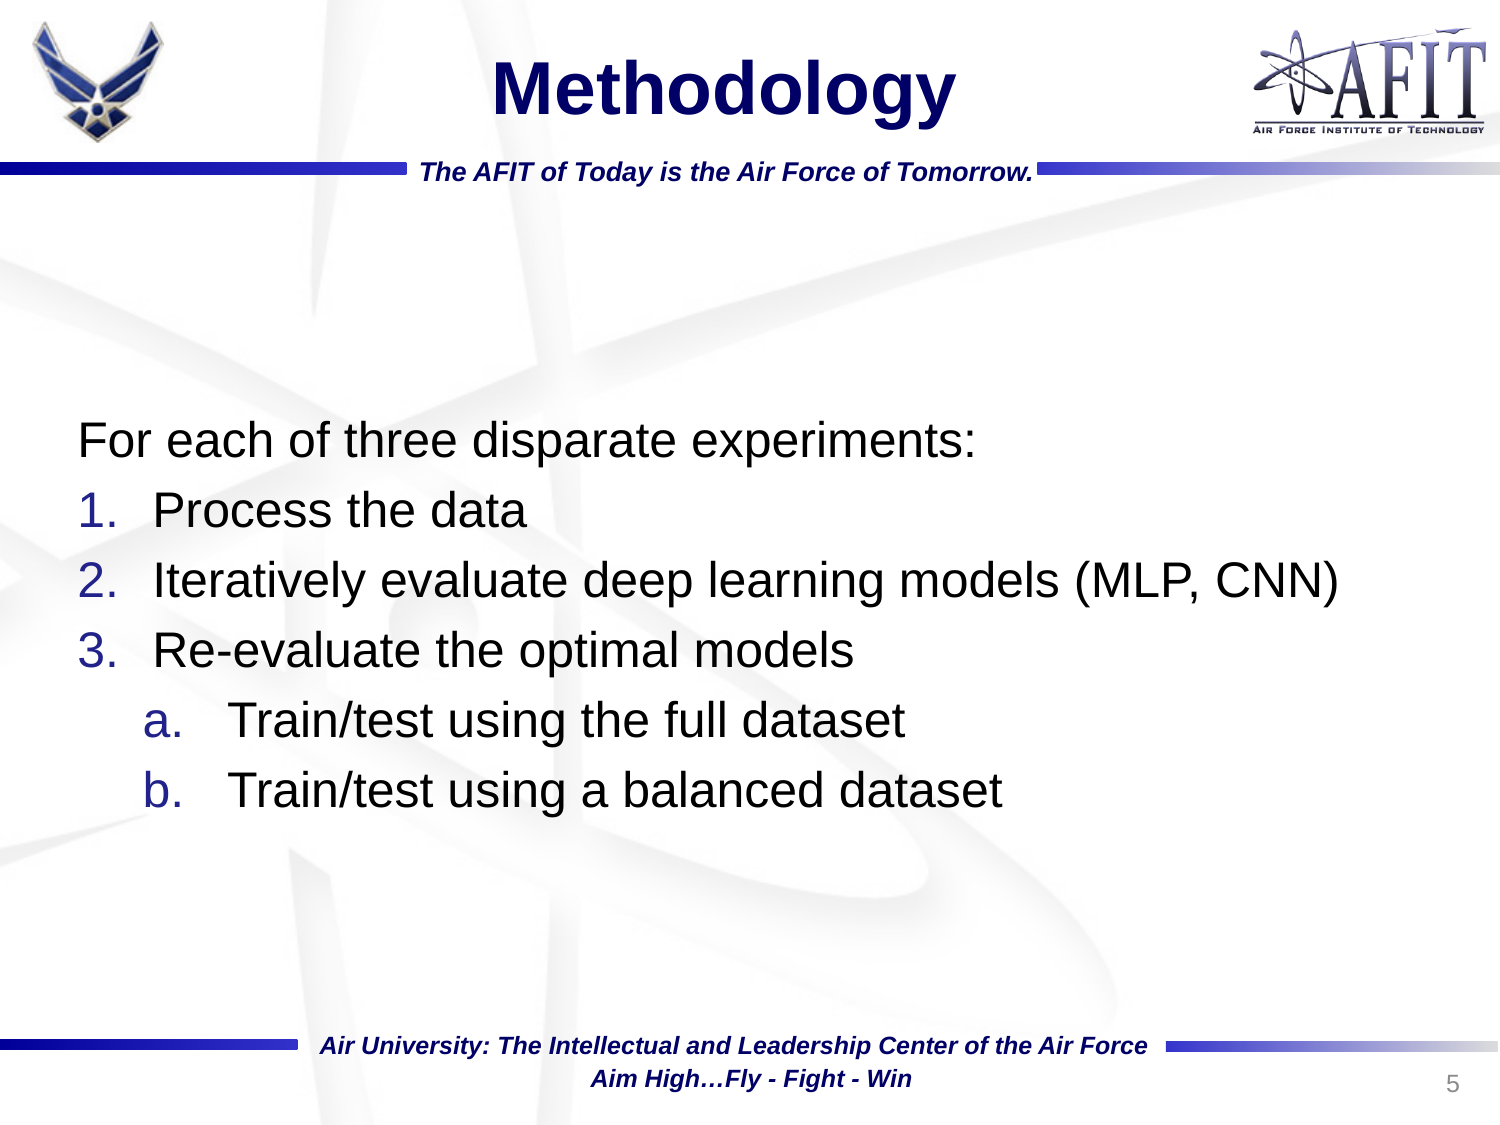

# Methodology
For each of three disparate experiments:
Process the data
Iteratively evaluate deep learning models (MLP, CNN)
Re-evaluate the optimal models
Train/test using the full dataset
Train/test using a balanced dataset
5